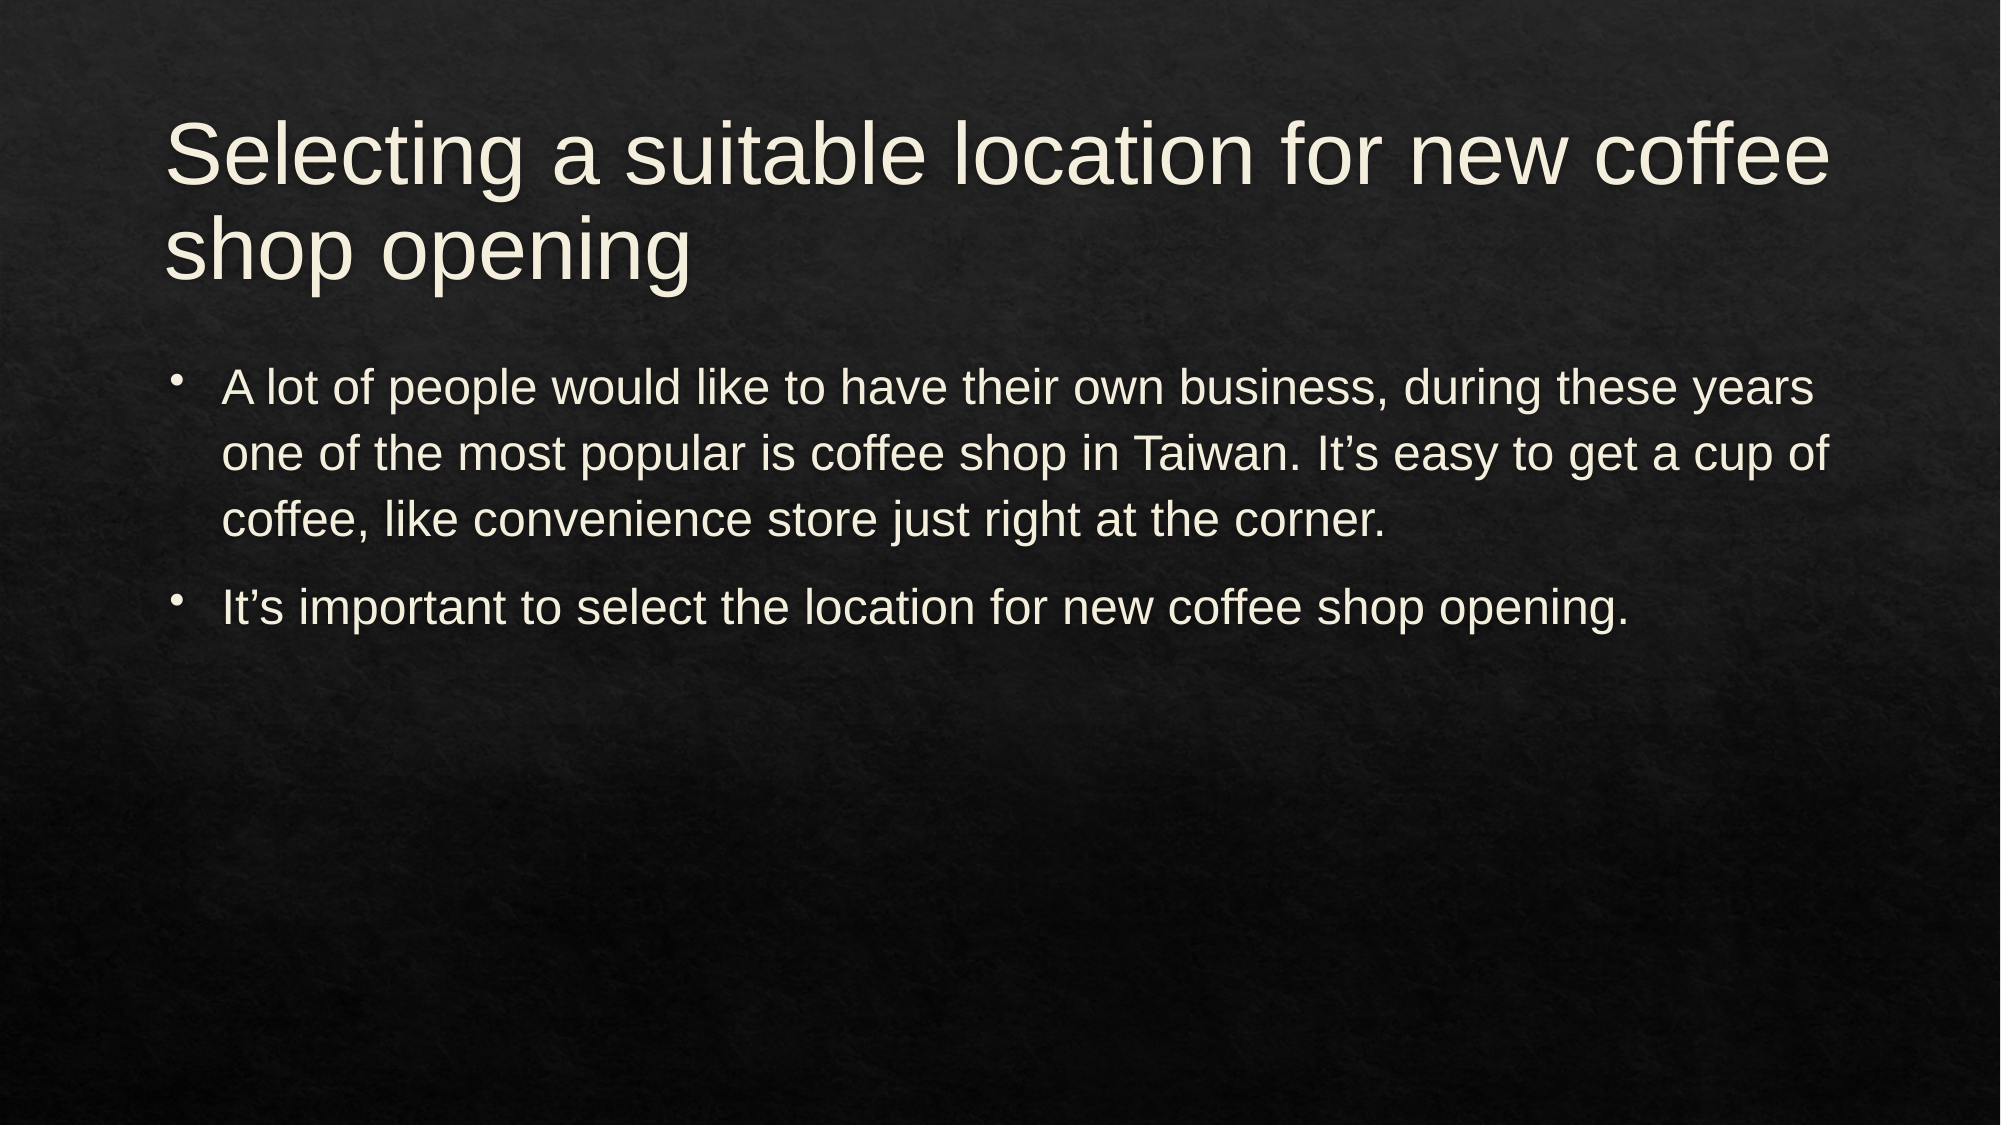

# Selecting a suitable location for new coffee shop opening
A lot of people would like to have their own business, during these years one of the most popular is coffee shop in Taiwan. It’s easy to get a cup of coffee, like convenience store just right at the corner.
It’s important to select the location for new coffee shop opening.